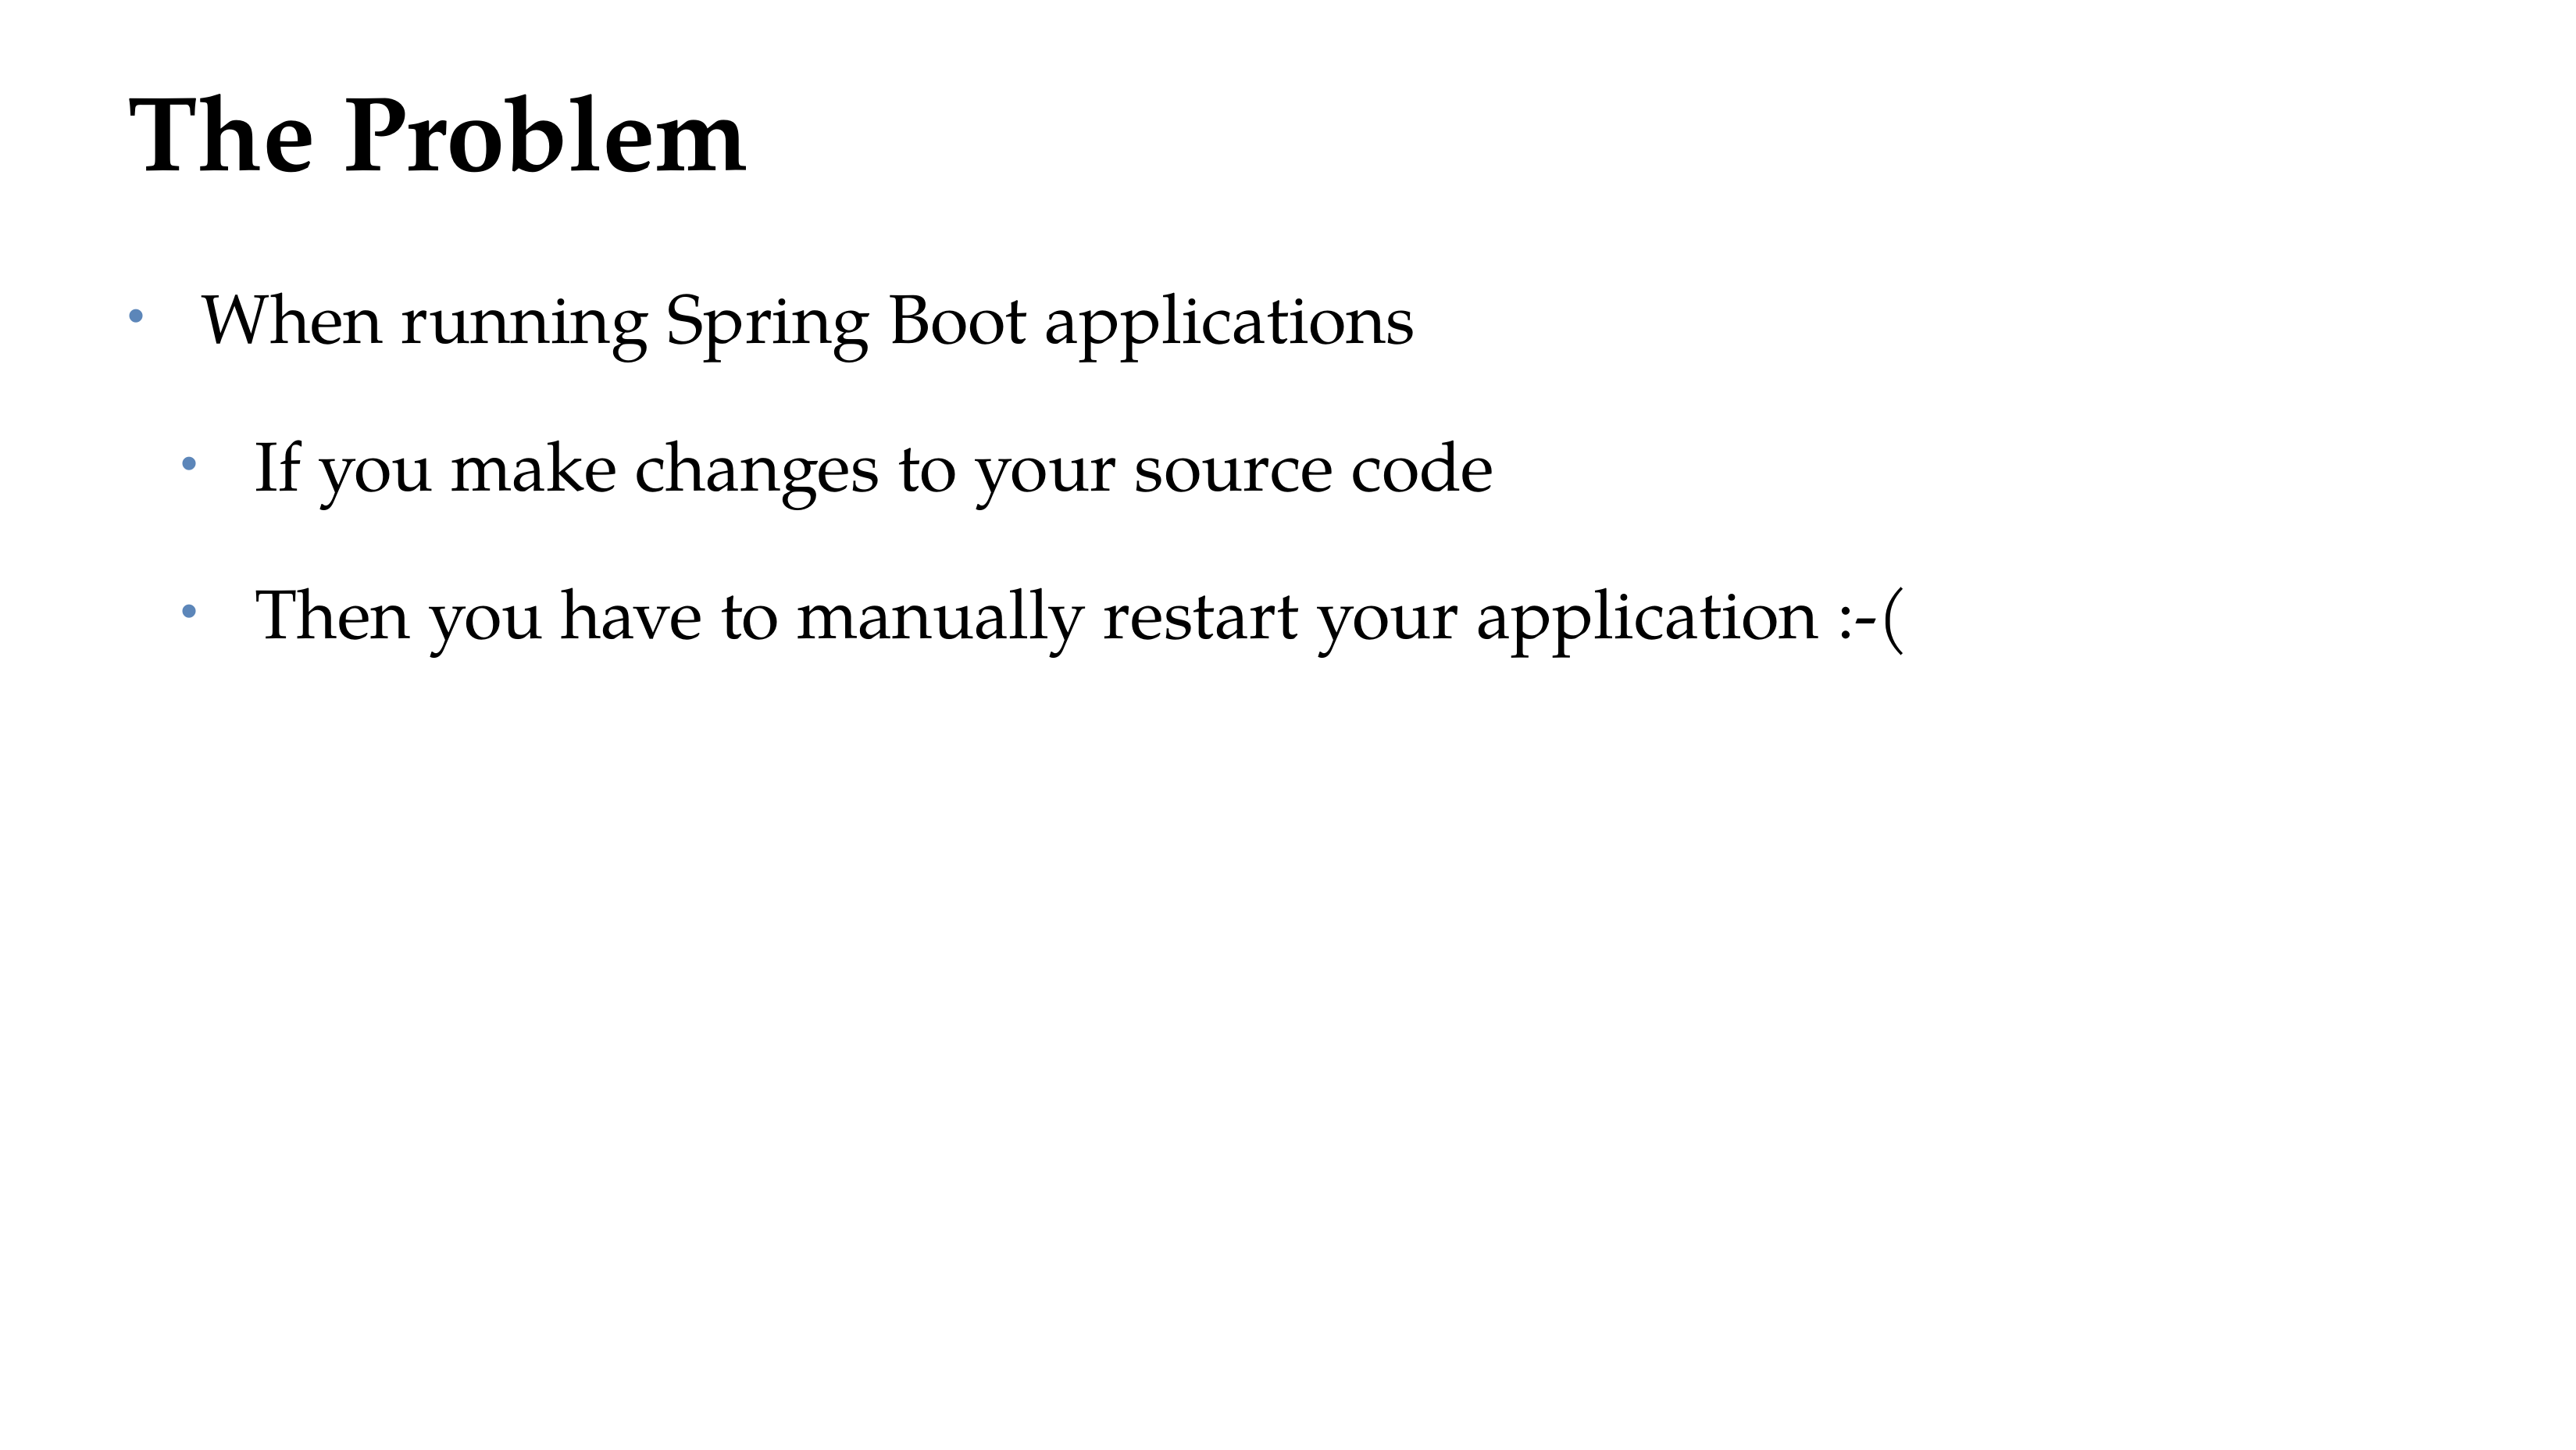

# The Problem
When running Spring Boot applications
If you make changes to your source code
Then you have to manually restart your application :-(